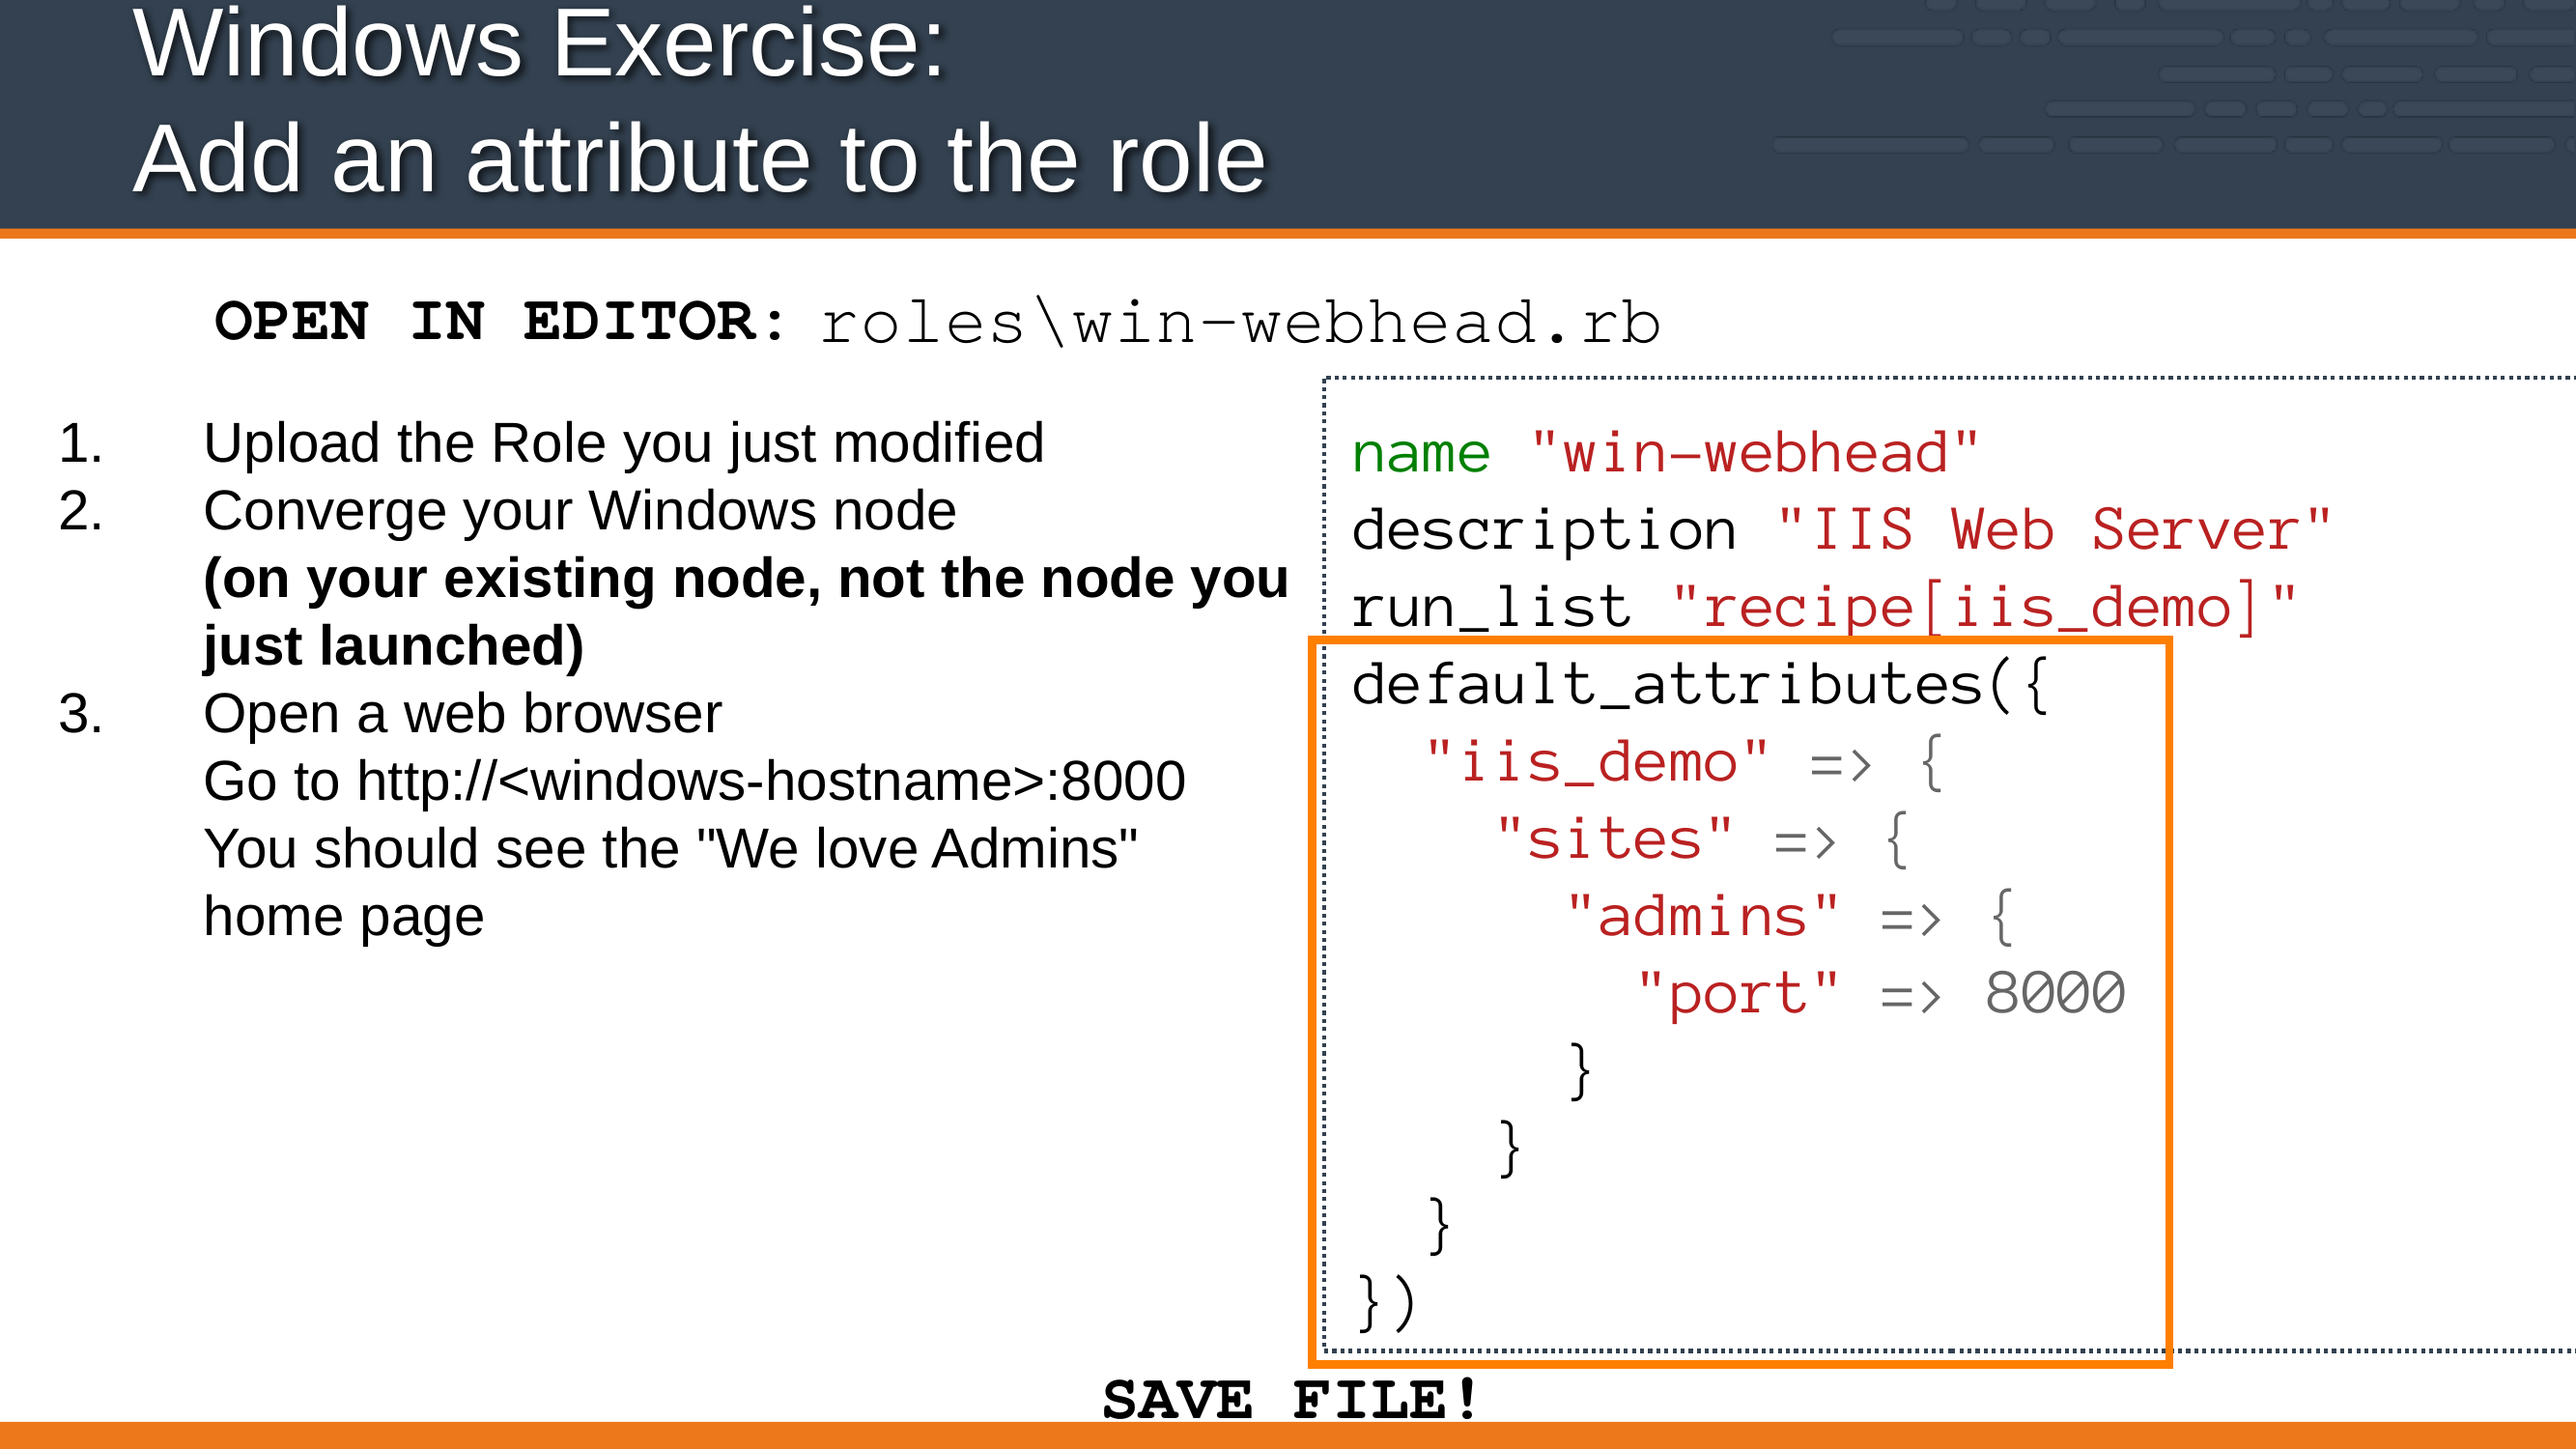

# Windows Exercise: Add an attribute to the role
roles\win-webhead.rb
OPEN IN EDITOR:
name "win-webhead"
description "IIS Web Server"
run_list "recipe[iis_demo]"
default_attributes({
  "iis_demo" => {
    "sites" => {
      "admins" => {
        "port" => 8000
      }
    }
  }
})
Upload the Role you just modified
Converge your Windows node
(on your existing node, not the node you just launched)
Open a web browser
Go to http://<windows-hostname>:8000
You should see the "We love Admins"
home page

SAVE FILE!